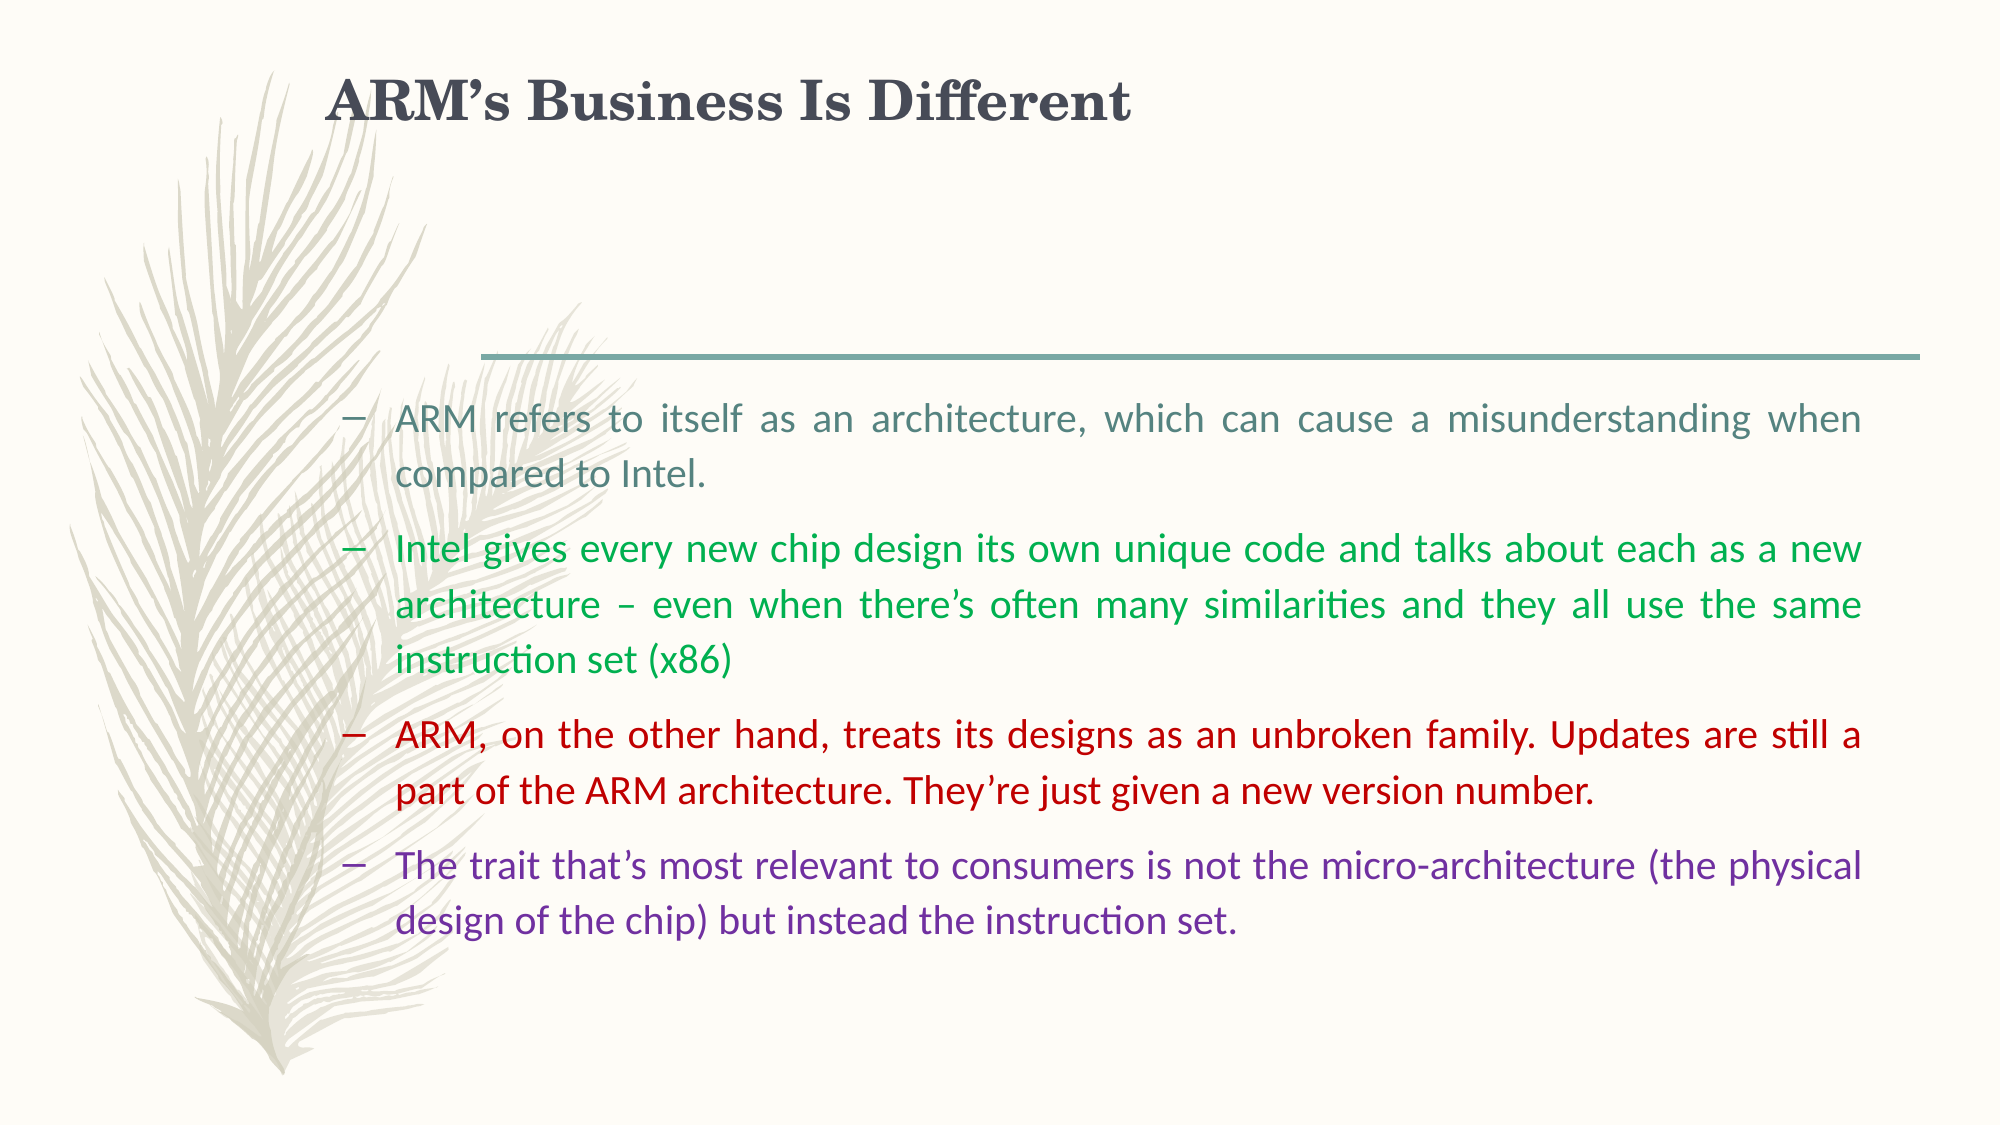

# ARM’s Business Is Different

ARM refers to itself as an architecture, which can cause a misunderstanding when compared to Intel.
Intel gives every new chip design its own unique code and talks about each as a new architecture – even when there’s often many similarities and they all use the same instruction set (x86)
ARM, on the other hand, treats its designs as an unbroken family. Updates are still a part of the ARM architecture. They’re just given a new version number.
The trait that’s most relevant to consumers is not the micro-architecture (the physical design of the chip) but instead the instruction set.